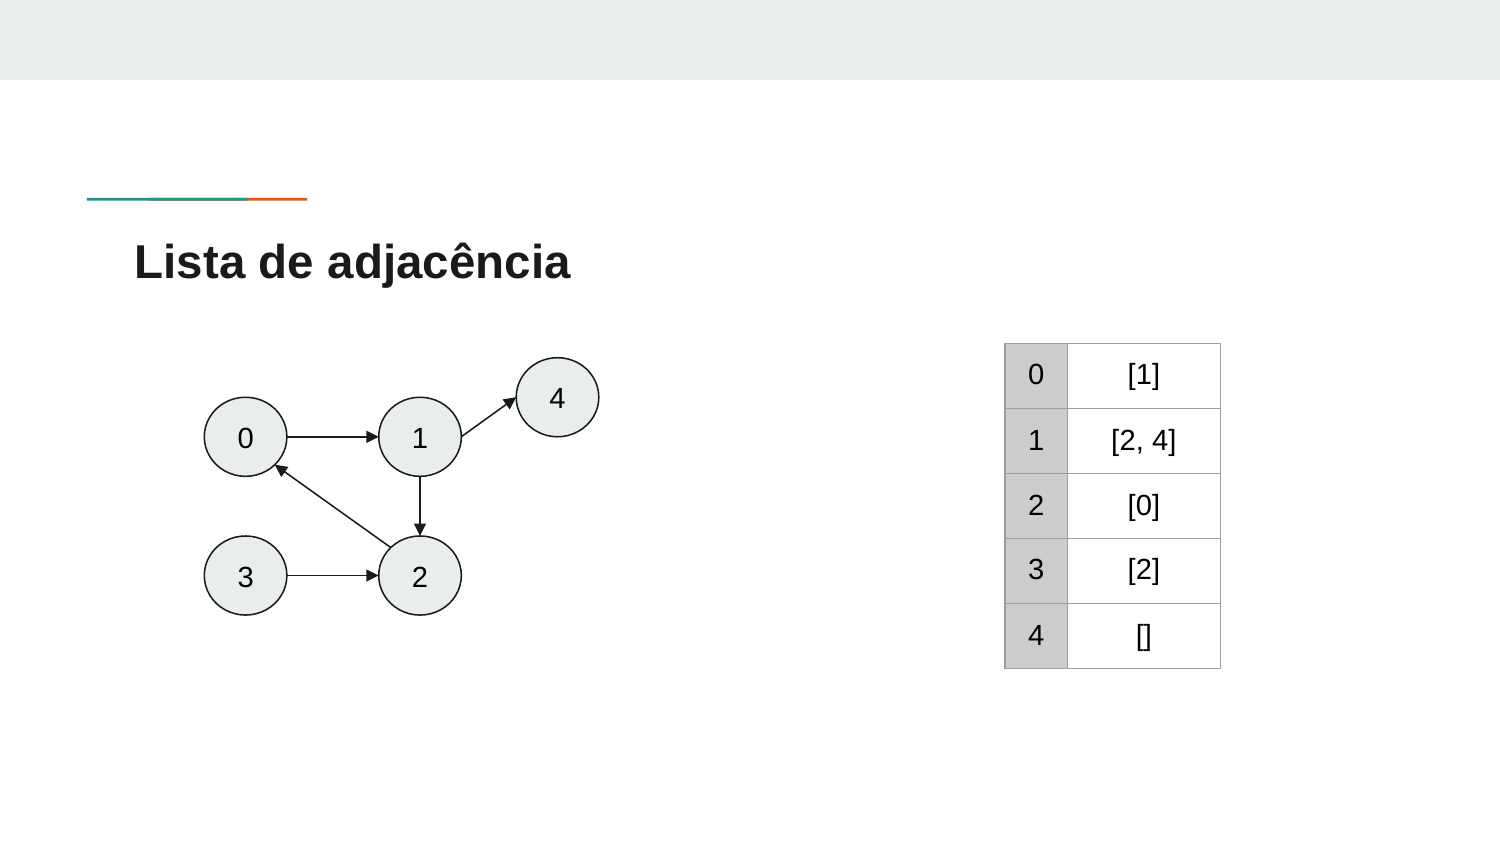

# Lista de adjacência
| 0 | [1] |
| --- | --- |
| 1 | [2, 4] |
| 2 | [0] |
| 3 | [2] |
| 4 | [] |
4
0
1
3
2